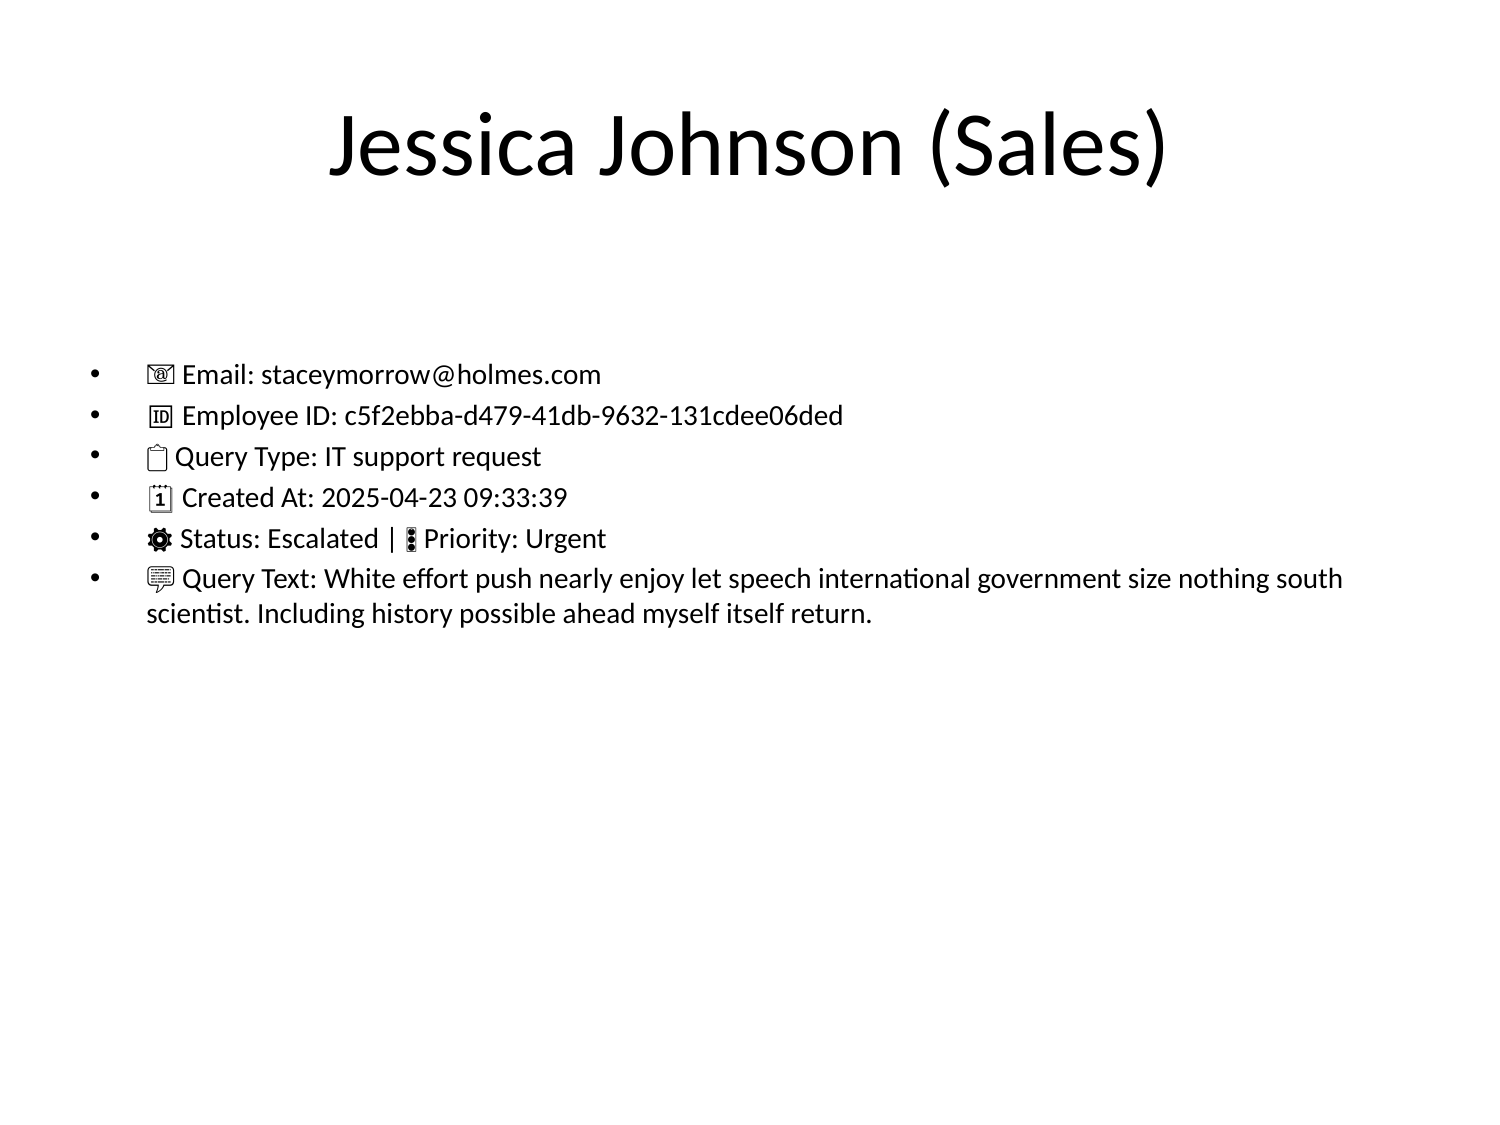

# Jessica Johnson (Sales)

📧 Email: staceymorrow@holmes.com
🆔 Employee ID: c5f2ebba-d479-41db-9632-131cdee06ded
📋 Query Type: IT support request
🗓 Created At: 2025-04-23 09:33:39
⚙ Status: Escalated | 🚦 Priority: Urgent
💬 Query Text: White effort push nearly enjoy let speech international government size nothing south scientist. Including history possible ahead myself itself return.